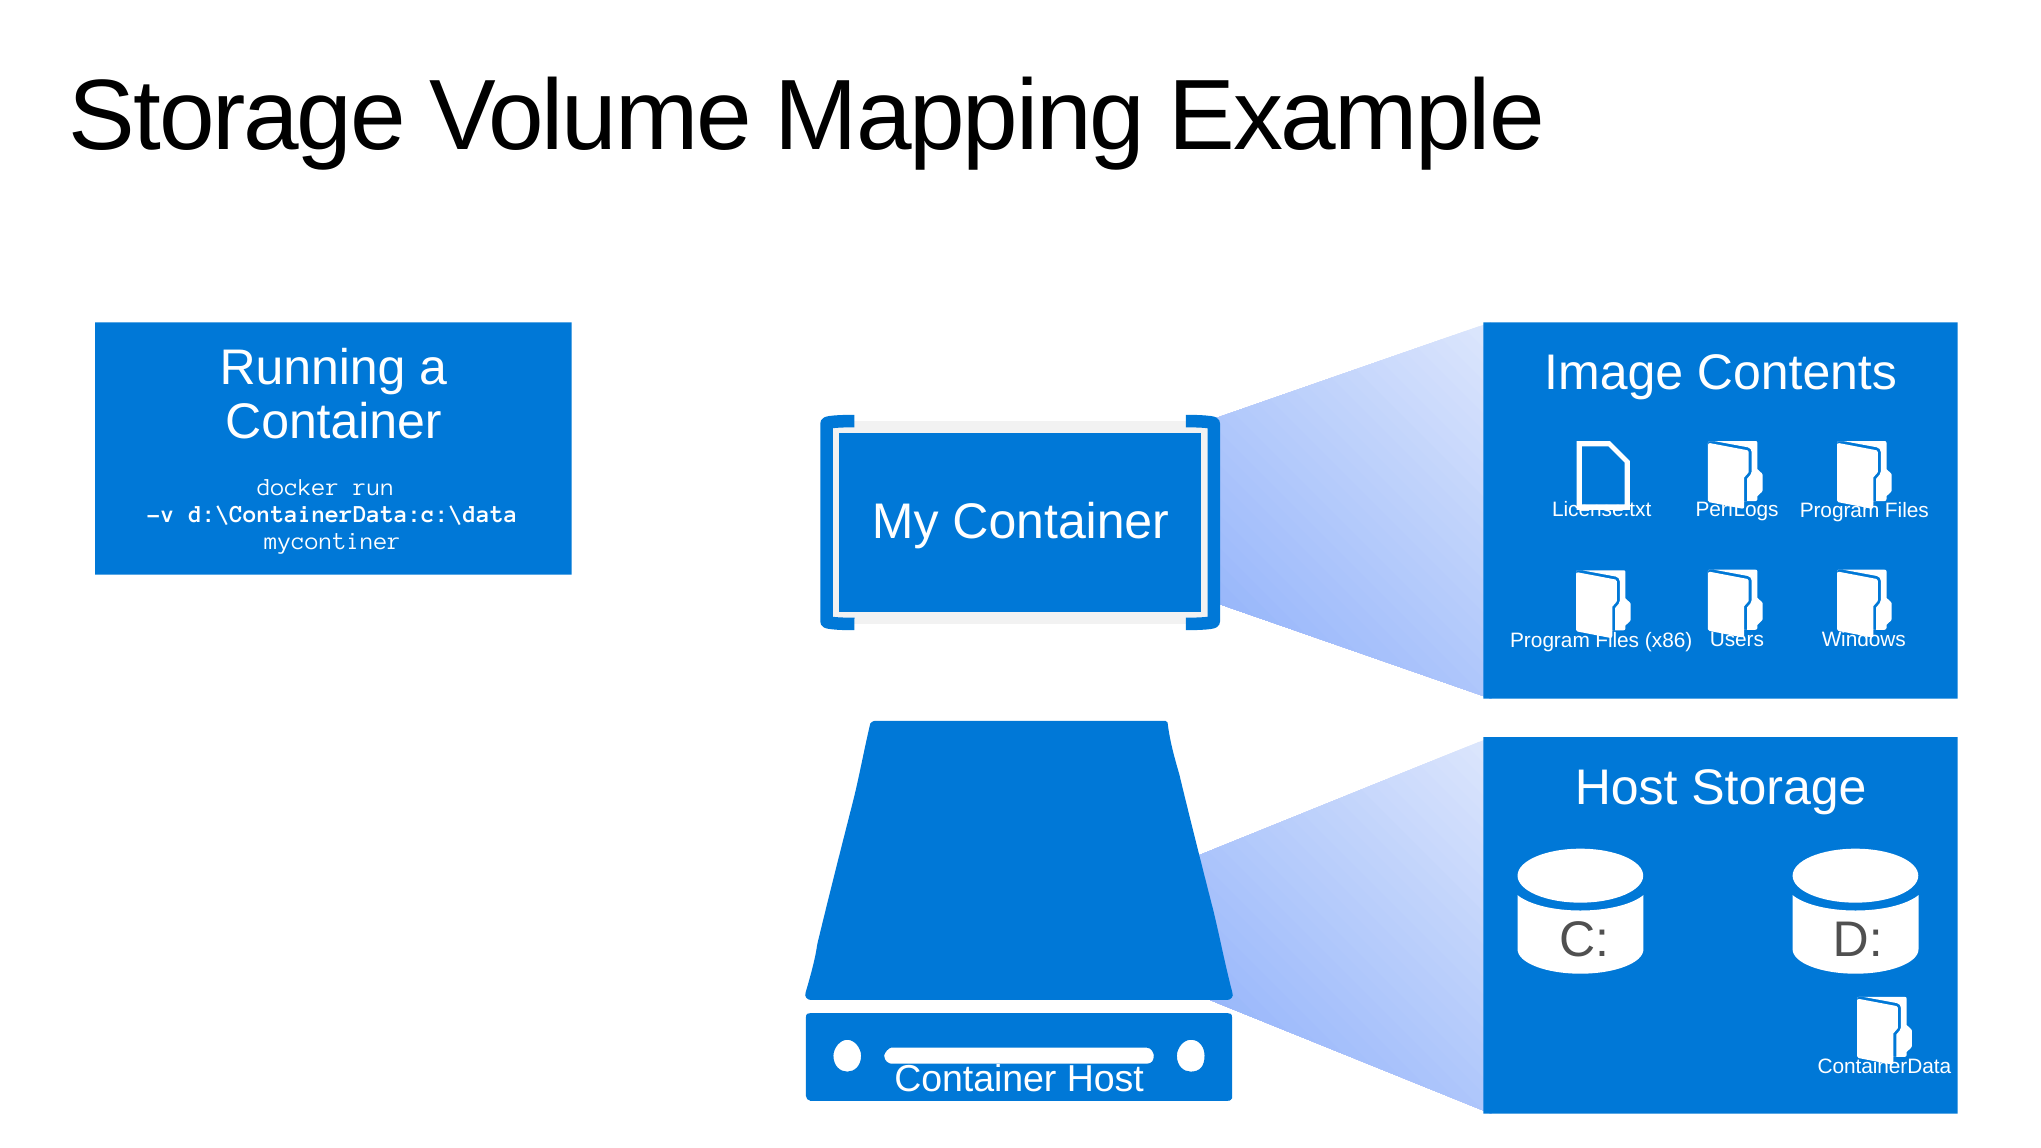

# Storage Volume Mapping Example
Running a Container

docker run
–v d:\ContainerData:c:\data mycontiner
Image Contents

License.txt
PerfLogs
Program Files

Users
Windows
Program Files (x86)

My Container

Host Storage

C:
D:

Container Host
Container Host
ContainerData